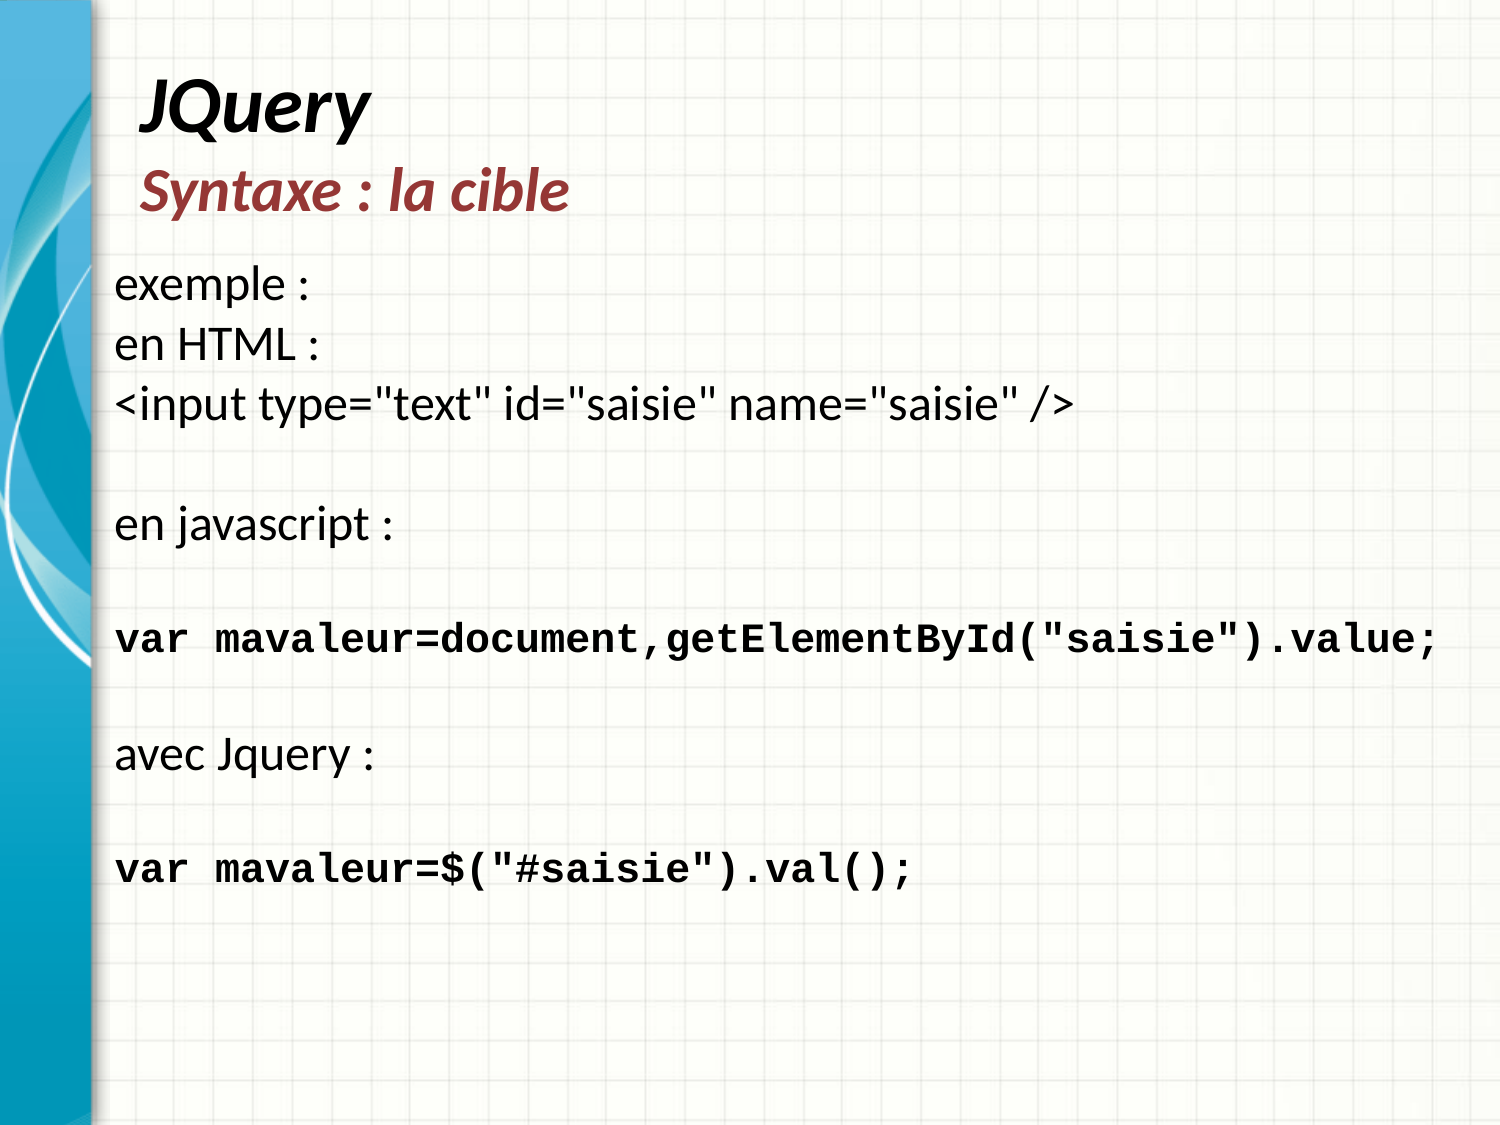

# JQuery Syntaxe : la cible
exemple :
en HTML :
<input type="text" id="saisie" name="saisie" />

en javascript :

var mavaleur=document,getElementById("saisie").value;

avec Jquery :

var mavaleur=$("#saisie").val();